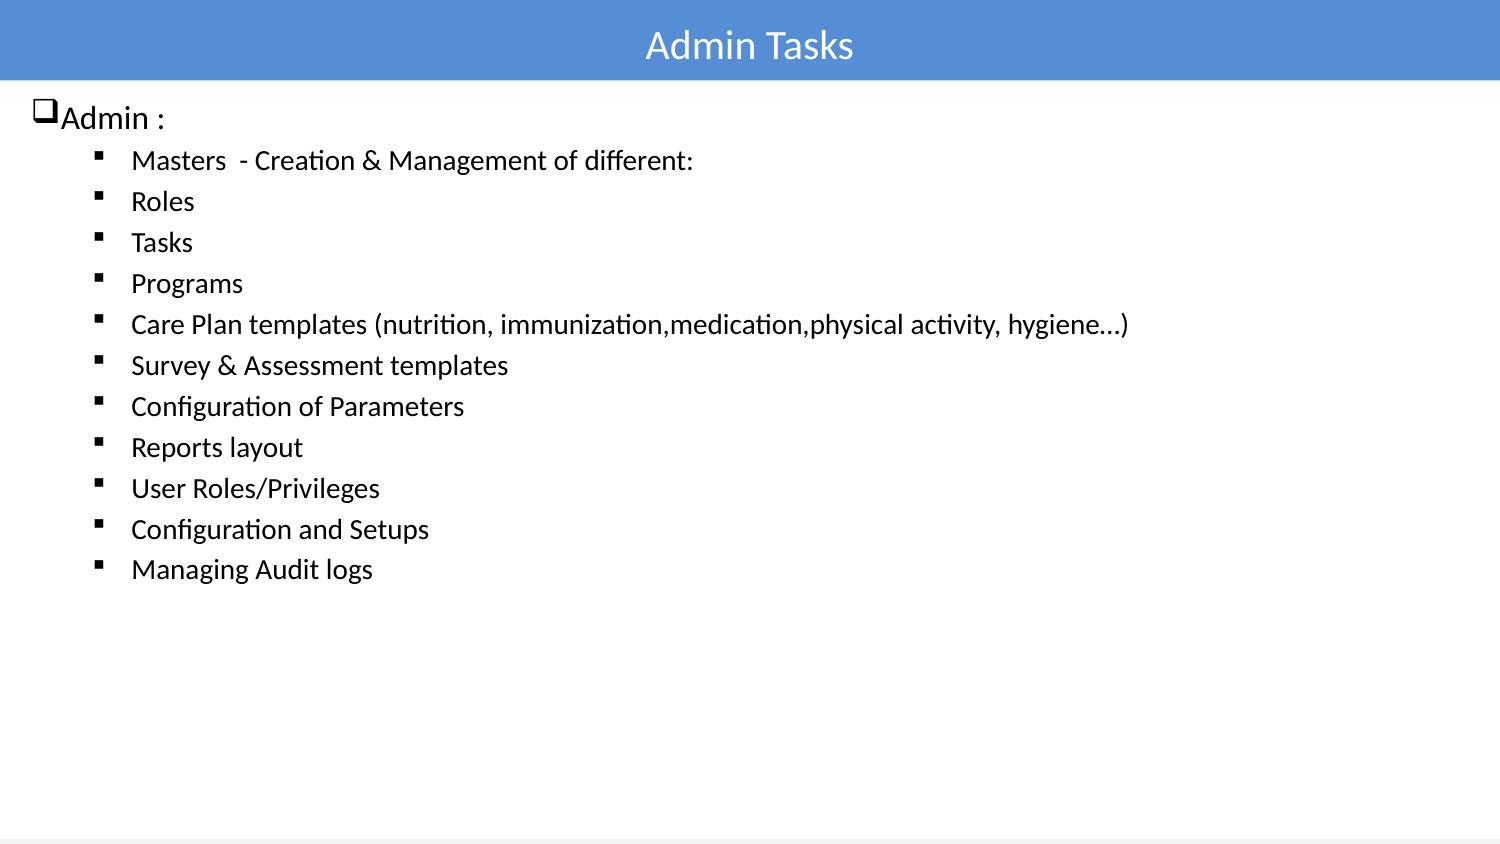

# Admin Tasks
Admin :
Masters  - Creation & Management of different:
Roles
Tasks
Programs
Care Plan templates (nutrition, immunization,medication,physical activity, hygiene…)
Survey & Assessment templates
Configuration of Parameters
Reports layout
User Roles/Privileges
Configuration and Setups
Managing Audit logs